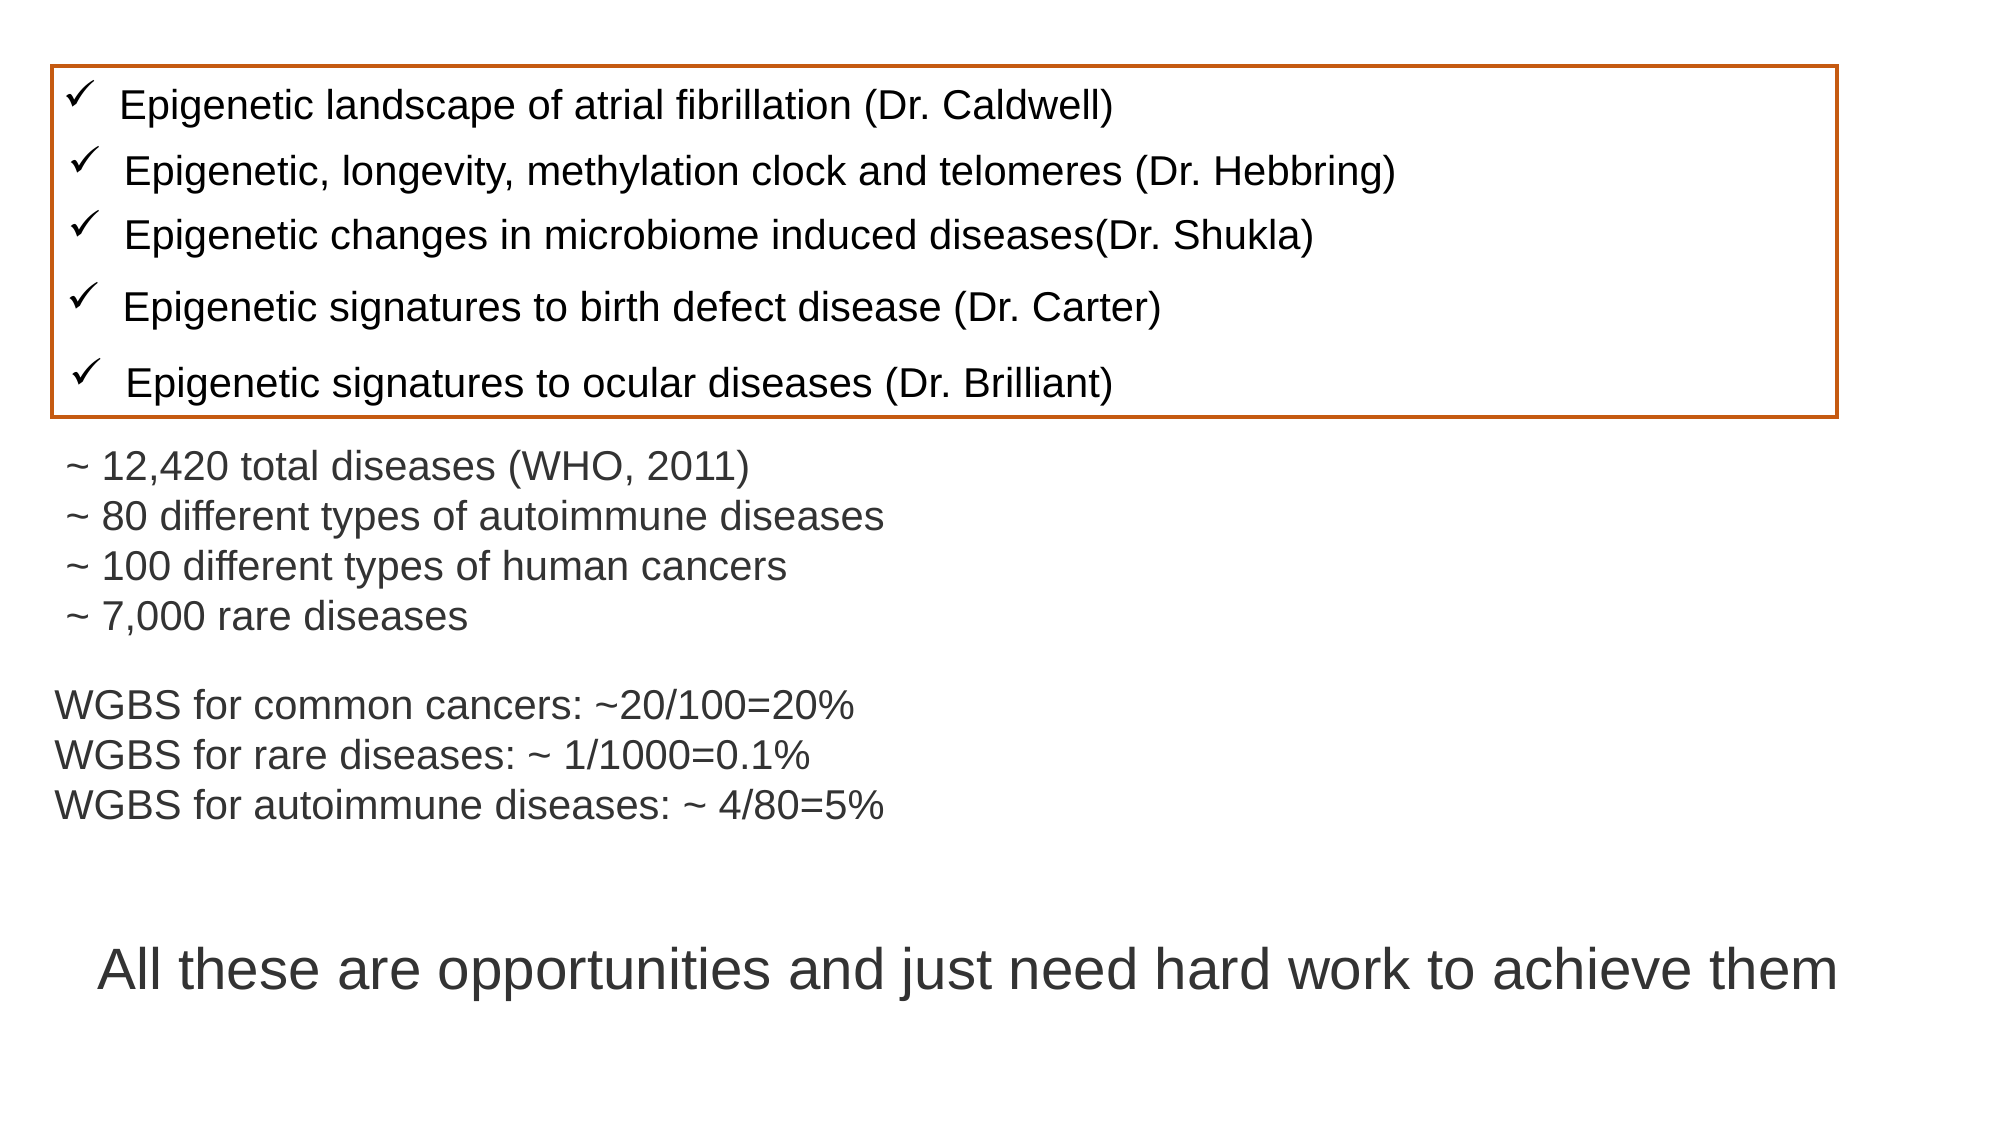

Epigenetic landscape of atrial fibrillation (Dr. Caldwell)
Epigenetic, longevity, methylation clock and telomeres (Dr. Hebbring)
Epigenetic changes in microbiome induced diseases(Dr. Shukla)
Epigenetic signatures to birth defect disease (Dr. Carter)
Epigenetic signatures to ocular diseases (Dr. Brilliant)
~ 12,420 total diseases (WHO, 2011)
~ 80 different types of autoimmune diseases
~ 100 different types of human cancers
~ 7,000 rare diseases
WGBS for common cancers: ~20/100=20%
WGBS for rare diseases: ~ 1/1000=0.1%
WGBS for autoimmune diseases: ~ 4/80=5%
All these are opportunities and just need hard work to achieve them